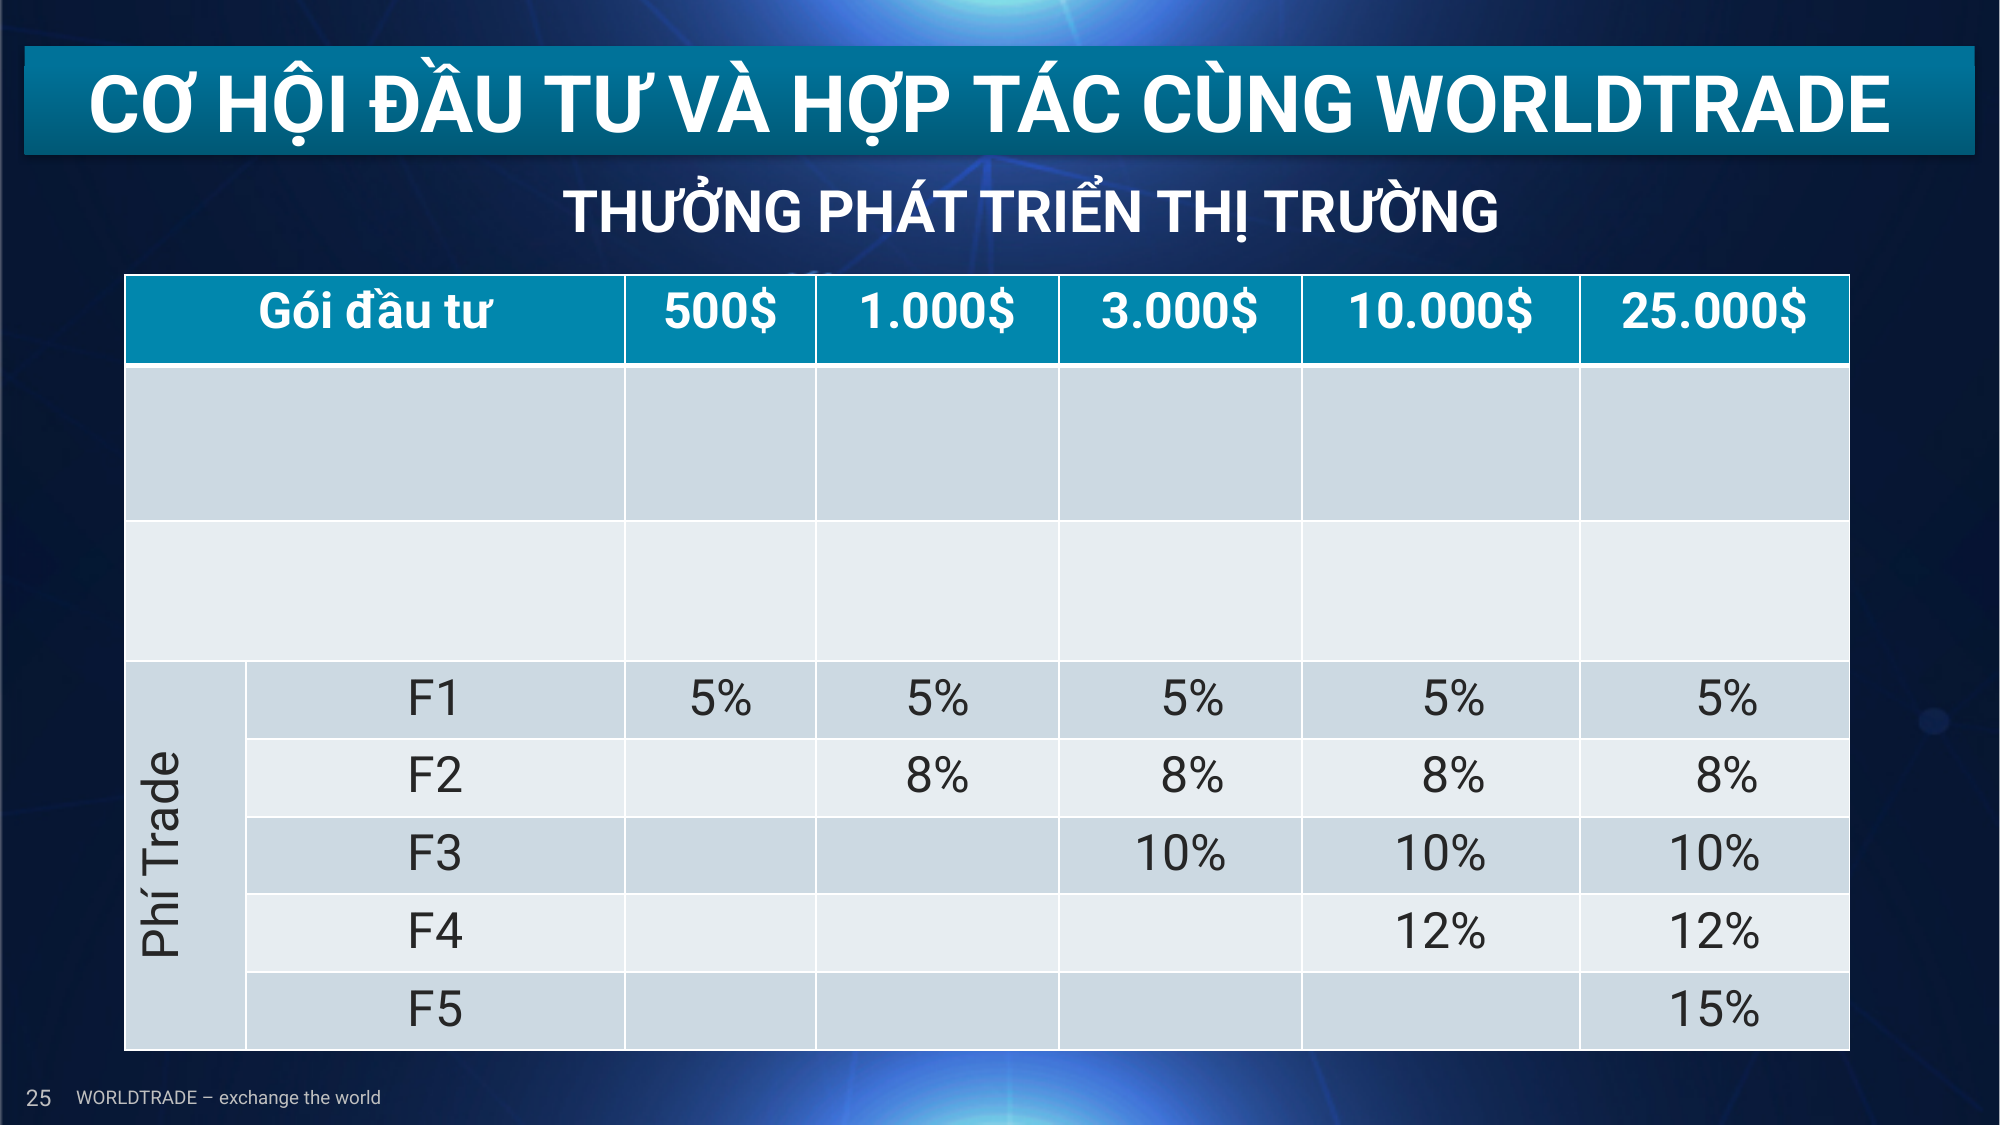

CƠ HỘI ĐẦU TƯ VÀ HỢP TÁC CÙNG WORLDTRADE
# THƯỞNG PHÁT TRIỂN THỊ TRƯỜNG
| Gói đầu tư |  | 500$ | 1.000$ | 3.000$ | 10.000$ | 25.000$ |
| --- | --- | --- | --- | --- | --- | --- |
|  |  |  |  |  |  |  |
|  |  |  |  |  |  |  |
| Phí Trade | F1 | 5% | 5% | 5% | 5% | 5% |
|  | F2 |  | 8% | 8% | 8% | 8% |
|  | F3 |  |  | 10% | 10% | 10% |
|  | F4 |  |  |  | 12% | 12% |
|  | F5 |  |  |  |  | 15% |